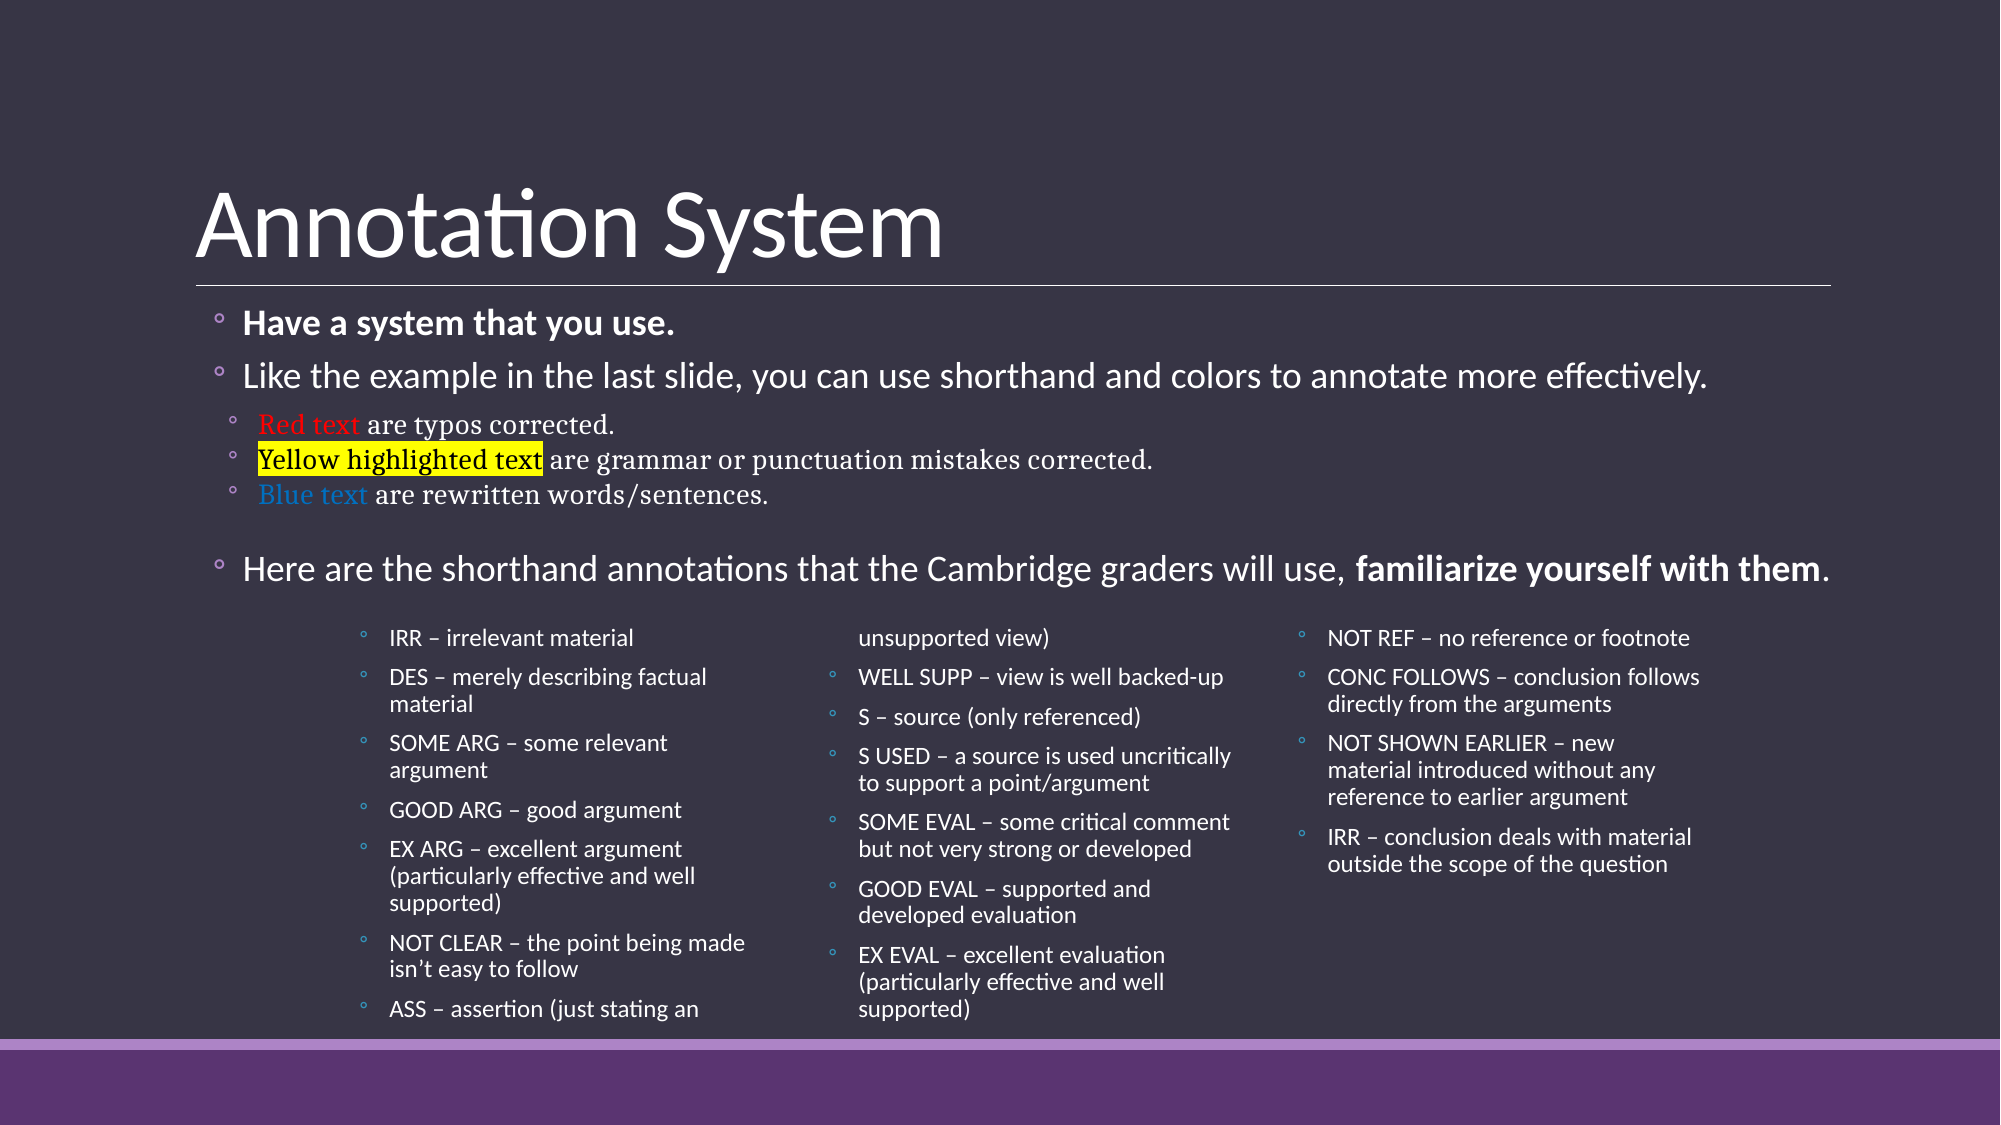

# Annotation System
Have a system that you use.
Like the example in the last slide, you can use shorthand and colors to annotate more effectively.
Red text are typos corrected.
Yellow highlighted text are grammar or punctuation mistakes corrected.
Blue text are rewritten words/sentences.
Here are the shorthand annotations that the Cambridge graders will use, familiarize yourself with them.
IRR – irrelevant material
DES – merely describing factual material
SOME ARG – some relevant argument
GOOD ARG – good argument
EX ARG – excellent argument (particularly effective and well supported)
NOT CLEAR – the point being made isn’t easy to follow
ASS – assertion (just stating an unsupported view)
WELL SUPP – view is well backed-up
S – source (only referenced)
S USED – a source is used uncritically to support a point/argument
SOME EVAL – some critical comment but not very strong or developed
GOOD EVAL – supported and developed evaluation
EX EVAL – excellent evaluation (particularly effective and well supported)
NOT REF – no reference or footnote
CONC FOLLOWS – conclusion follows directly from the arguments
NOT SHOWN EARLIER – new material introduced without any reference to earlier argument
IRR – conclusion deals with material outside the scope of the question